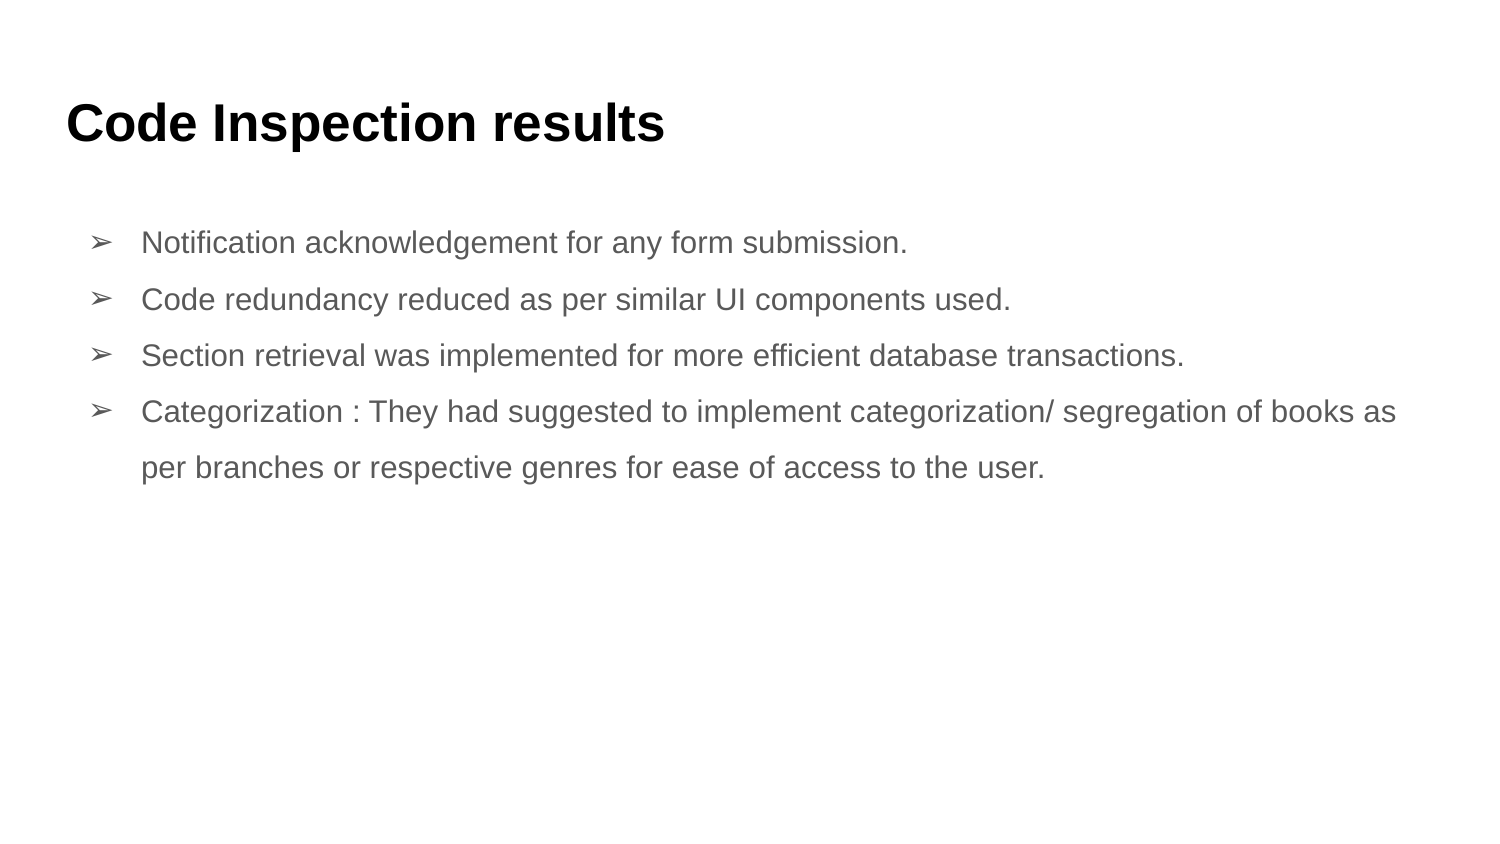

# Code Inspection results
Notification acknowledgement for any form submission.
Code redundancy reduced as per similar UI components used.
Section retrieval was implemented for more efficient database transactions.
Categorization : They had suggested to implement categorization/ segregation of books as per branches or respective genres for ease of access to the user.